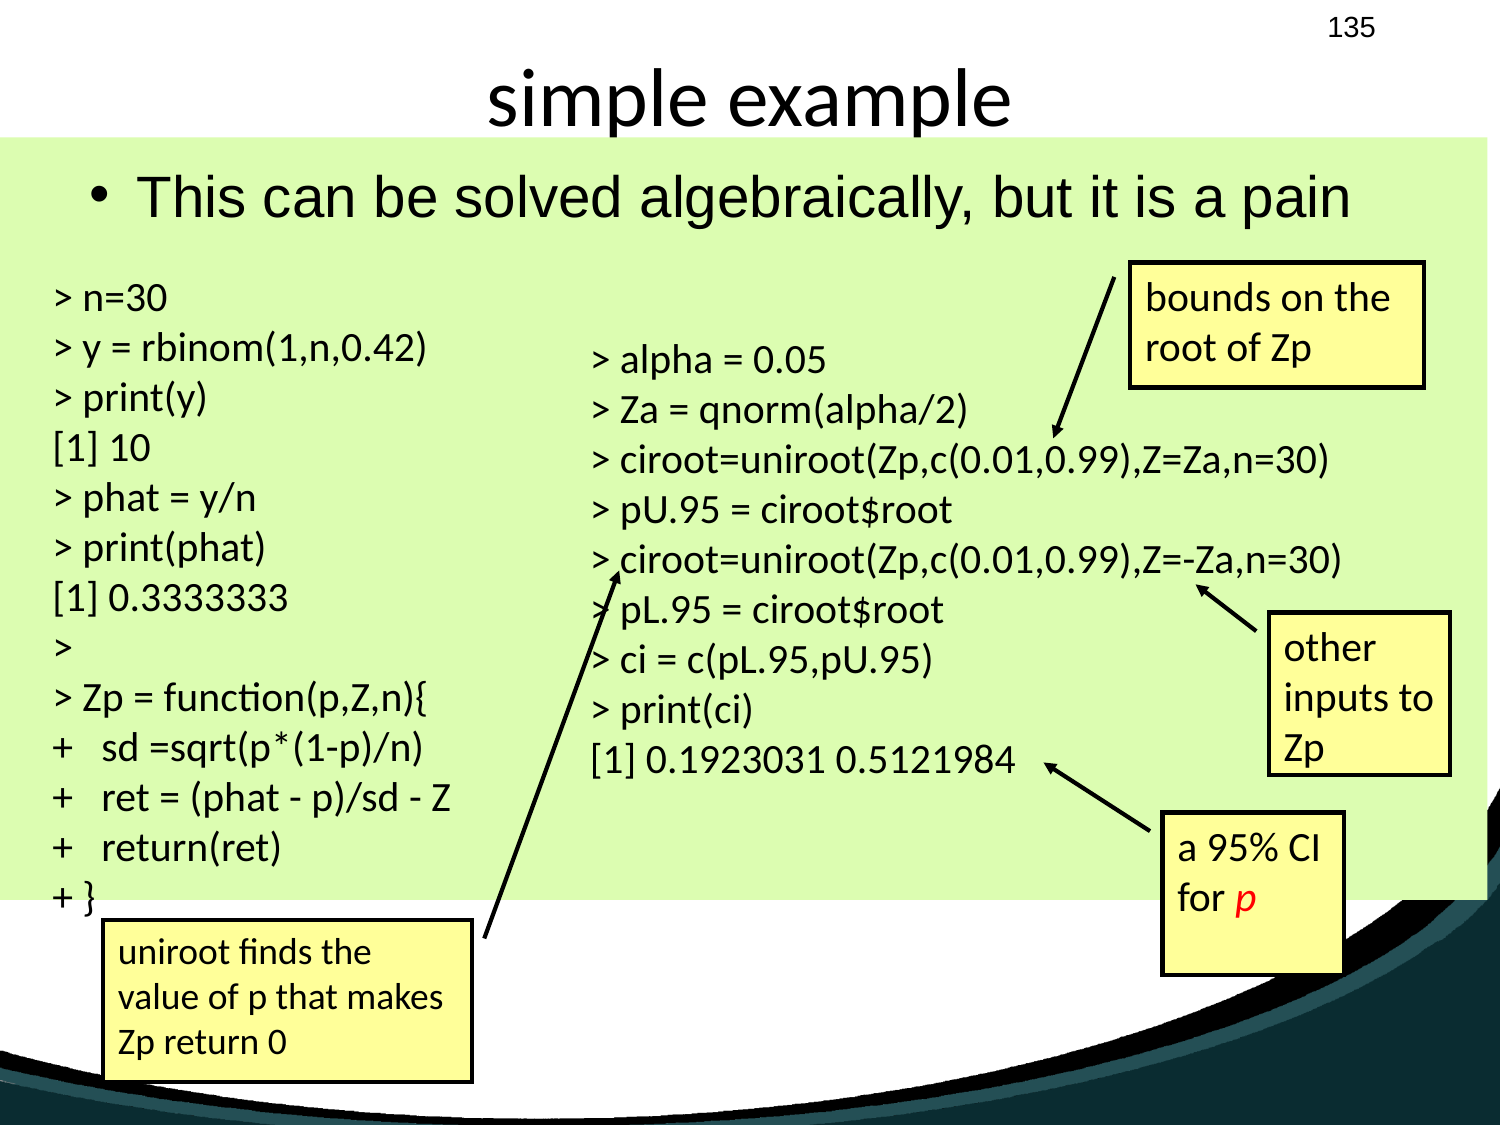

# simple example
This can be solved algebraically, but it is a pain

> n=30
> y = rbinom(1,n,0.42)
> print(y)
[1] 10
> phat = y/n
> print(phat)
[1] 0.3333333
>
> Zp = function(p,Z,n){
+   sd =sqrt(p*(1-p)/n)
+   ret = (phat - p)/sd - Z
+   return(ret)
+ }
bounds on the root of Zp
> alpha = 0.05
> Za = qnorm(alpha/2)
> ciroot=uniroot(Zp,c(0.01,0.99),Z=Za,n=30)
> pU.95 = ciroot$root
> ciroot=uniroot(Zp,c(0.01,0.99),Z=-Za,n=30)
> pL.95 = ciroot$root
> ci = c(pL.95,pU.95)
> print(ci)
[1] 0.1923031 0.5121984
other inputs to Zp

a 95% CI for p
uniroot finds the value of p that makes Zp return 0